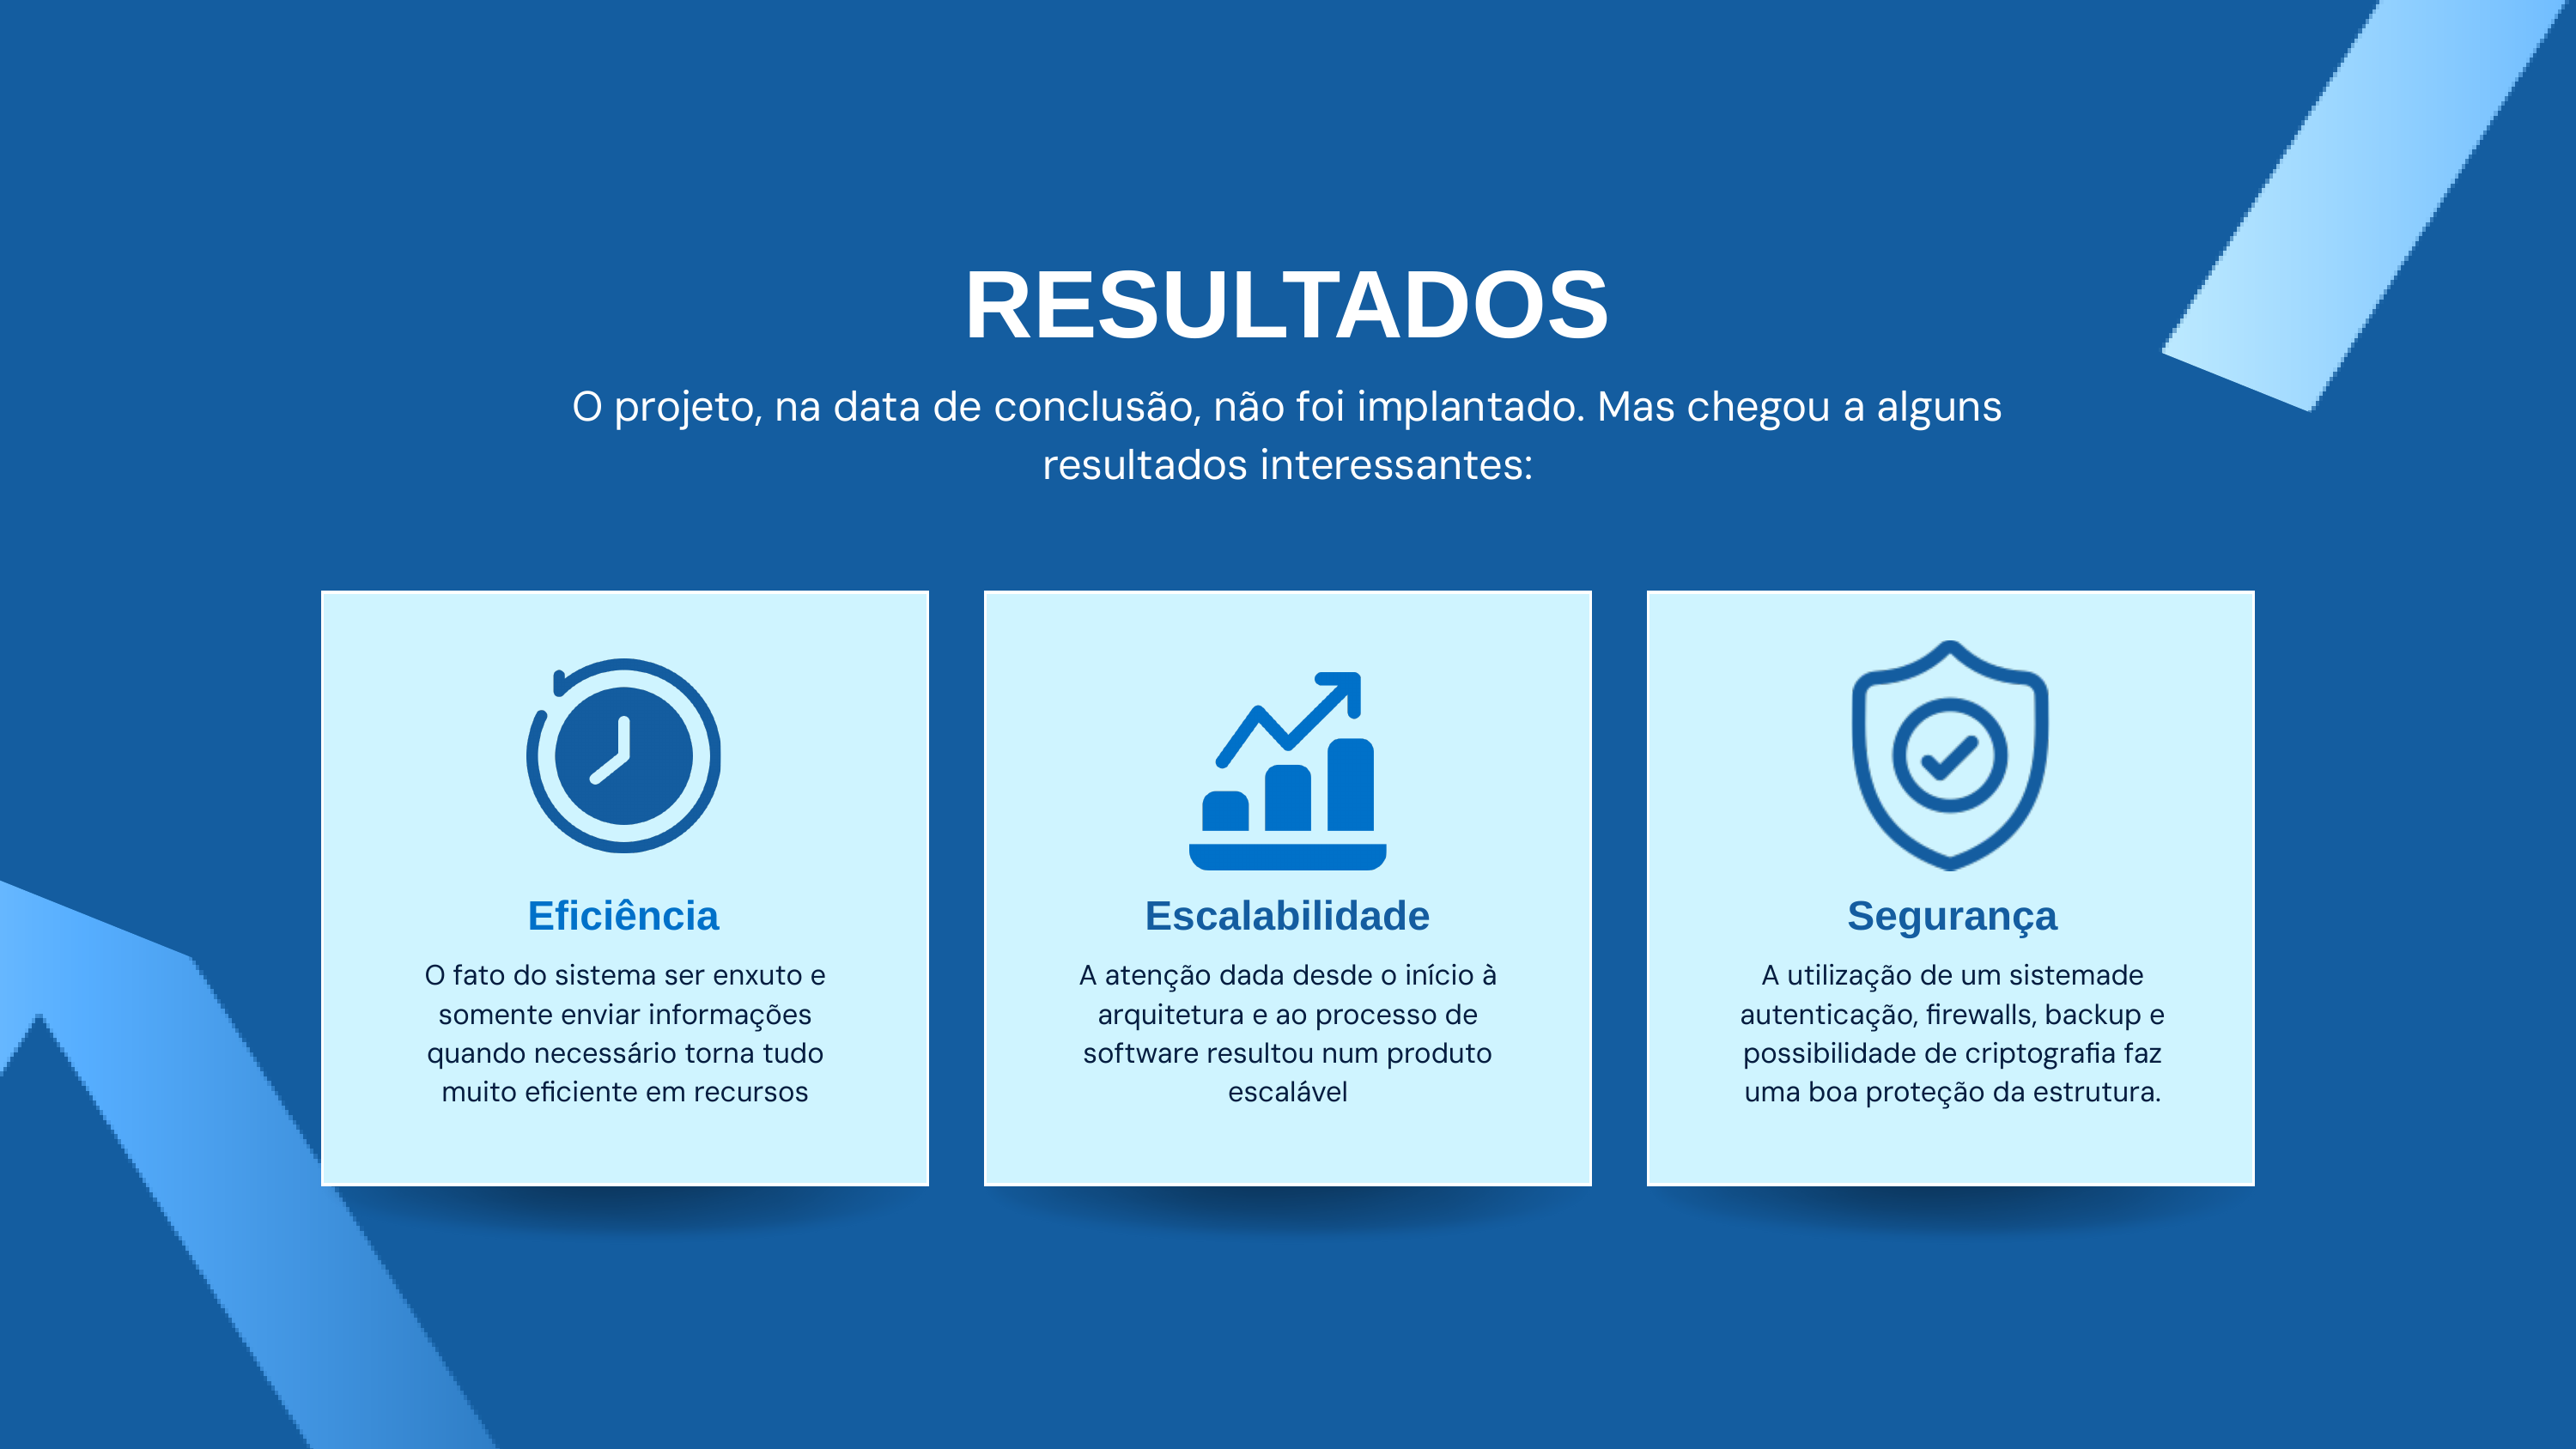

RESULTADOS
O projeto, na data de conclusão, não foi implantado. Mas chegou a alguns resultados interessantes:

Eficiência
Escalabilidade
Segurança

O fato do sistema ser enxuto e somente enviar informações quando necessário torna tudo muito eficiente em recursos
A atenção dada desde o início à arquitetura e ao processo de software resultou num produto escalável
A utilização de um sistemade autenticação, firewalls, backup e possibilidade de criptografia faz uma boa proteção da estrutura.